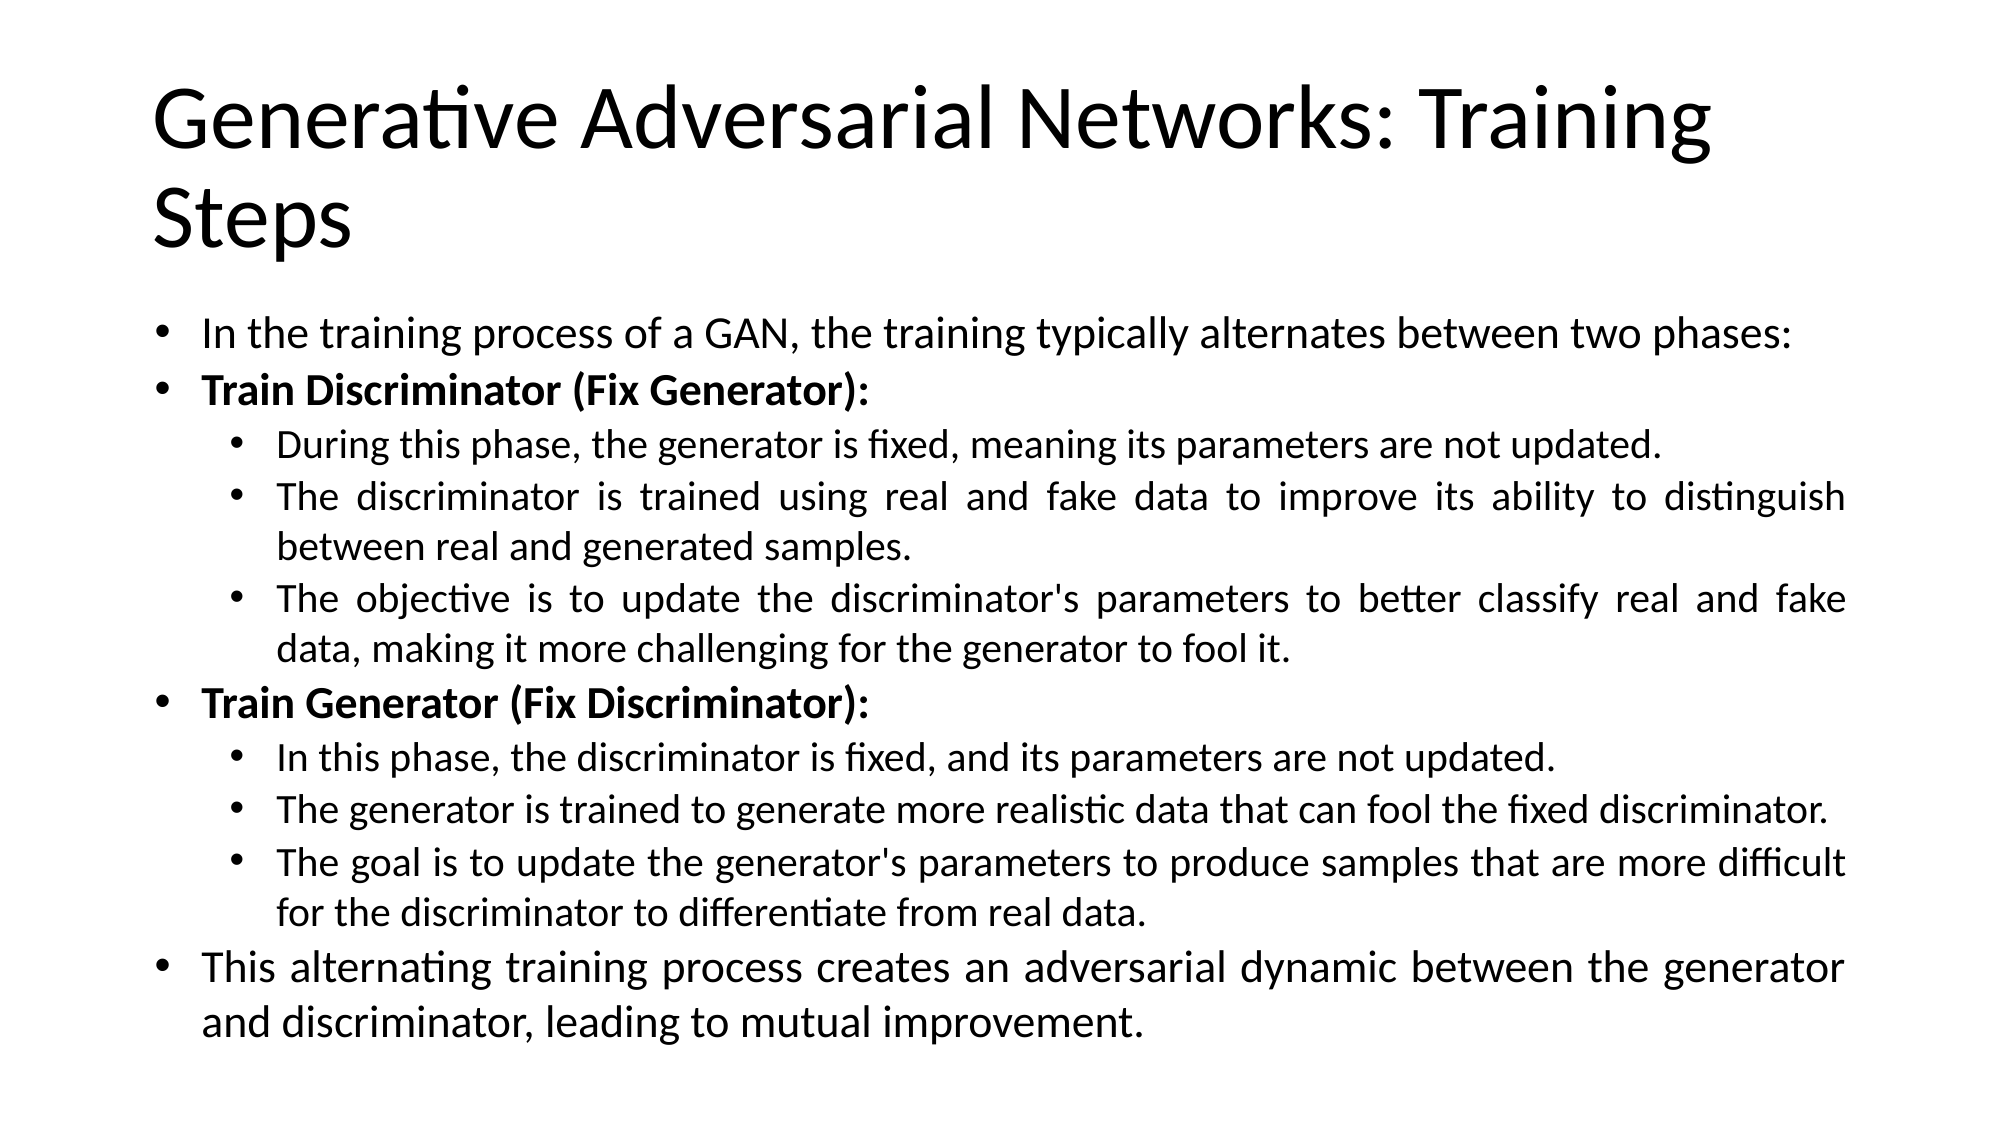

# Generative Adversarial Networks: Training Steps
In the training process of a GAN, the training typically alternates between two phases:
Train Discriminator (Fix Generator):
During this phase, the generator is fixed, meaning its parameters are not updated.
The discriminator is trained using real and fake data to improve its ability to distinguish between real and generated samples.
The objective is to update the discriminator's parameters to better classify real and fake data, making it more challenging for the generator to fool it.
Train Generator (Fix Discriminator):
In this phase, the discriminator is fixed, and its parameters are not updated.
The generator is trained to generate more realistic data that can fool the fixed discriminator.
The goal is to update the generator's parameters to produce samples that are more difficult for the discriminator to differentiate from real data.
This alternating training process creates an adversarial dynamic between the generator and discriminator, leading to mutual improvement.